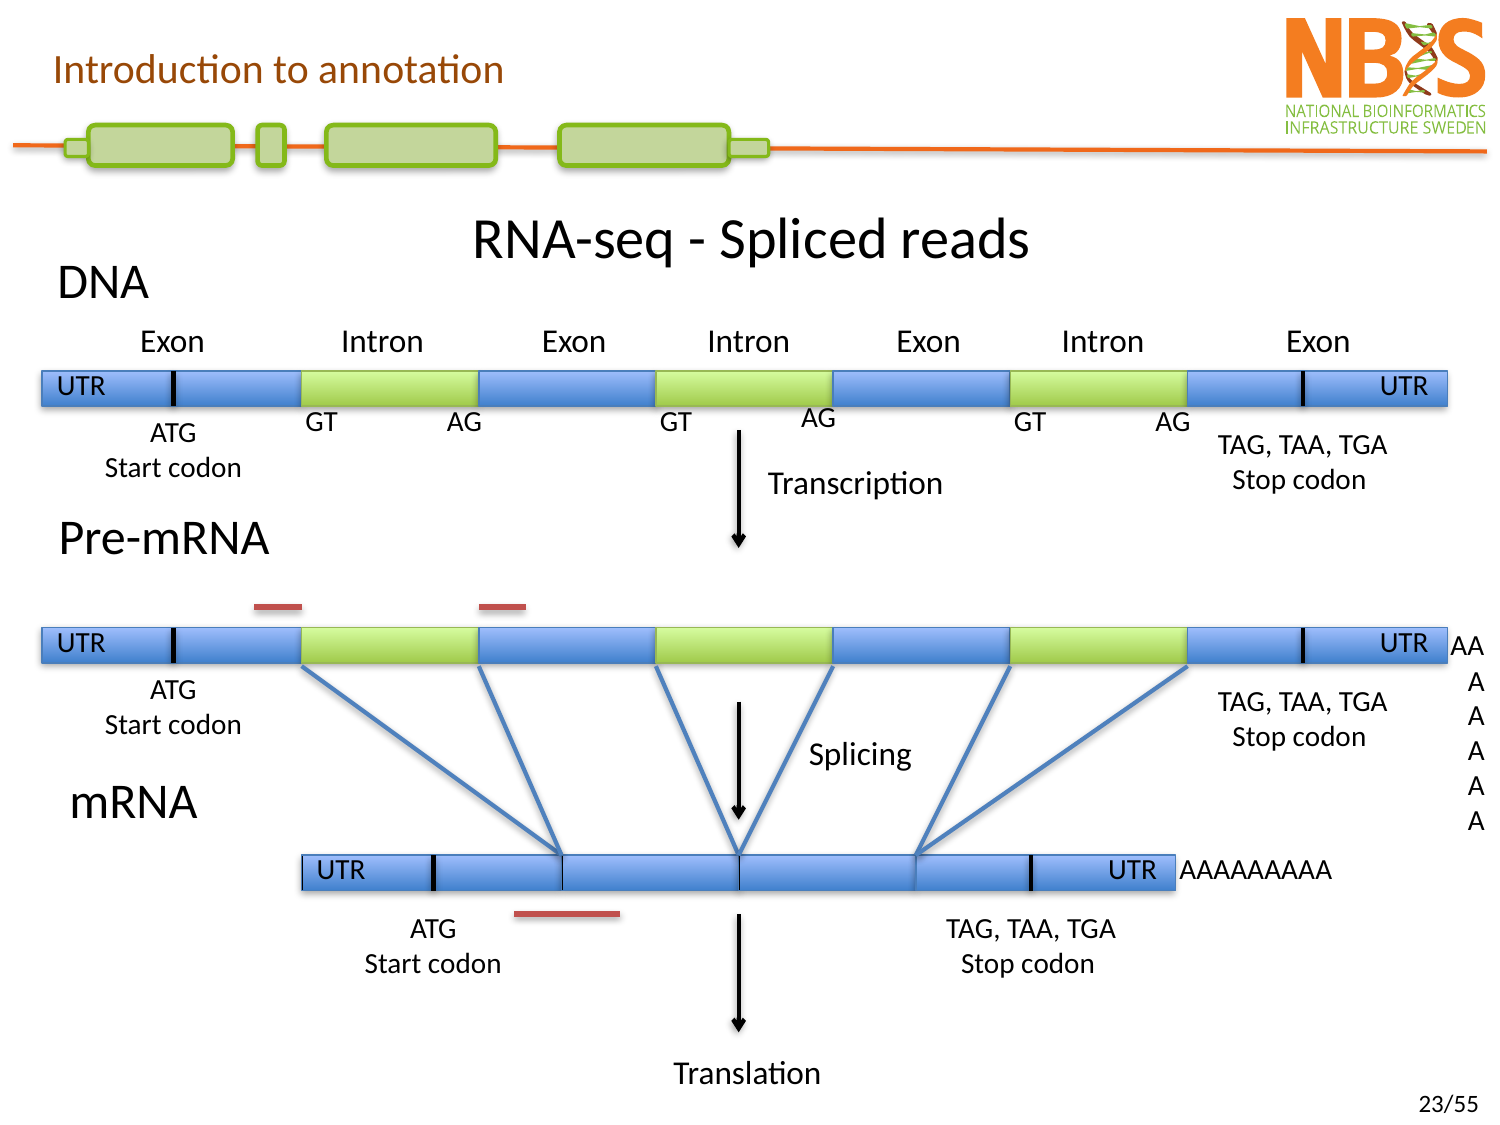

Introduction to annotation
RNA-seq - Spliced reads
DNA
Exon
Intron
Exon
Intron
Exon
Intron
Exon
UTR
UTR

AG
GT
AG
GT
GT
AG
ATG
Start codon
TAG, TAA, TGA
Stop codon
Transcription
Pre-mRNA
UTR
UTR
AA

AAAAA
ATG
Start codon
TAG, TAA, TGA
Stop codon
Splicing
mRNA
UTR
UTR
AAAAAAAAA

ATG
Start codon
TAG, TAA, TGA
Stop codon
Translation
23/55